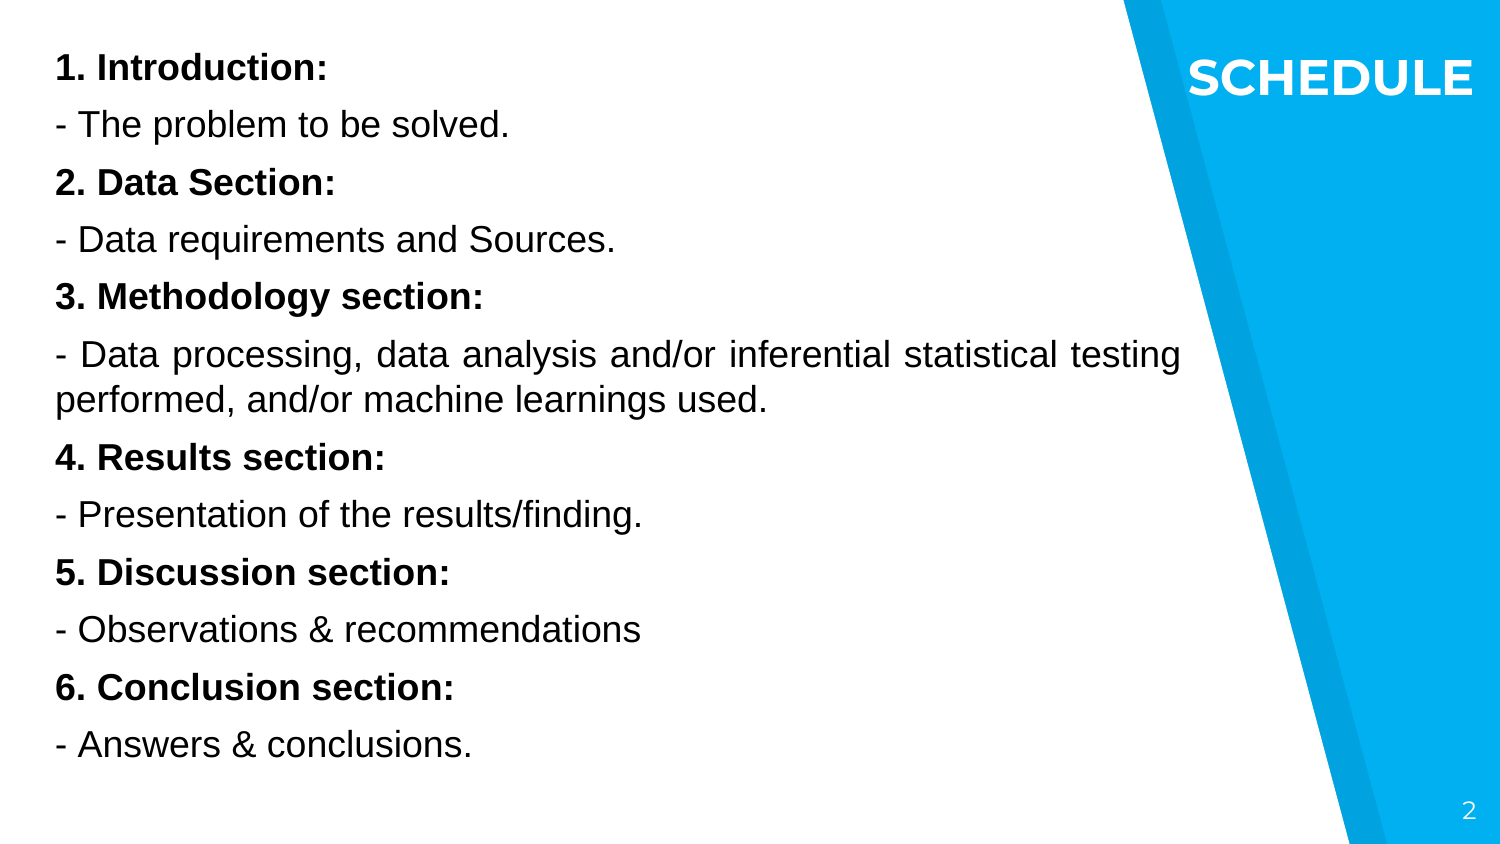

1. Introduction:
⁃ The problem to be solved.
2. Data Section:
⁃ Data requirements and Sources.
3. Methodology section:
⁃ Data processing, data analysis and/or inferential statistical testing performed, and/or machine learnings used.
4. Results section:
⁃ Presentation of the results/finding.
5. Discussion section:
⁃ Observations & recommendations
6. Conclusion section:
⁃ Answers & conclusions.
SCHEDULE
2